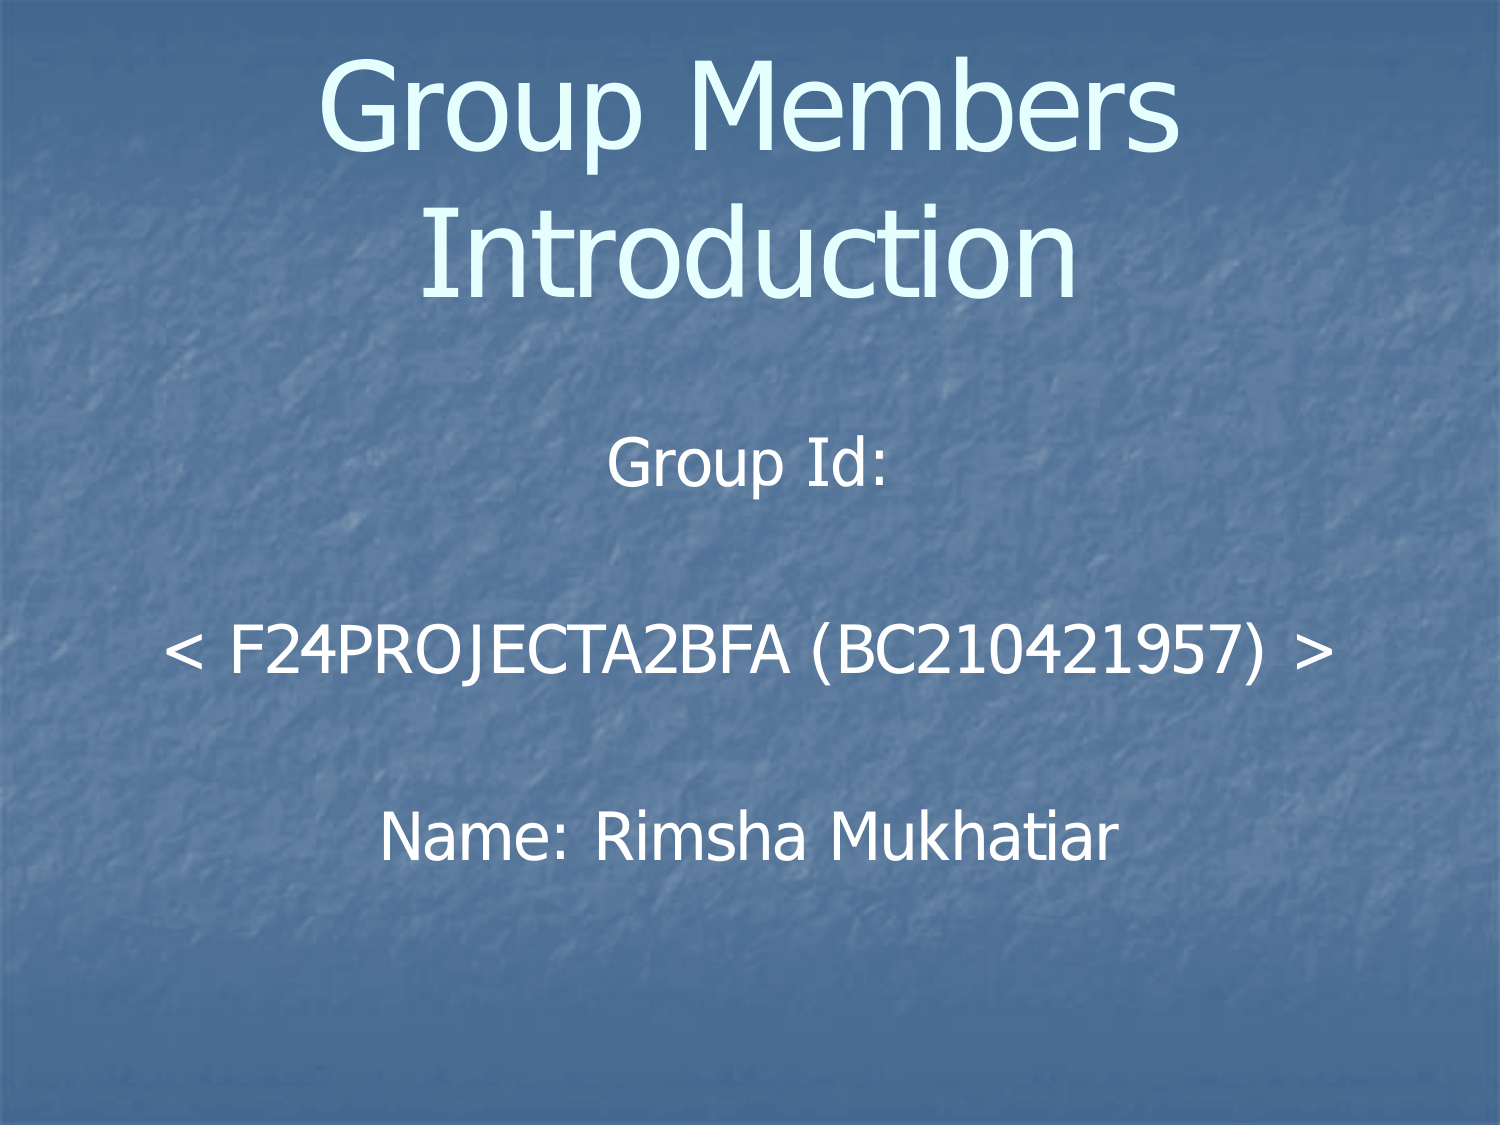

# Group Members Introduction
Group Id:

< F24PROJECTA2BFA (BC210421957) >

Name: Rimsha Mukhatiar